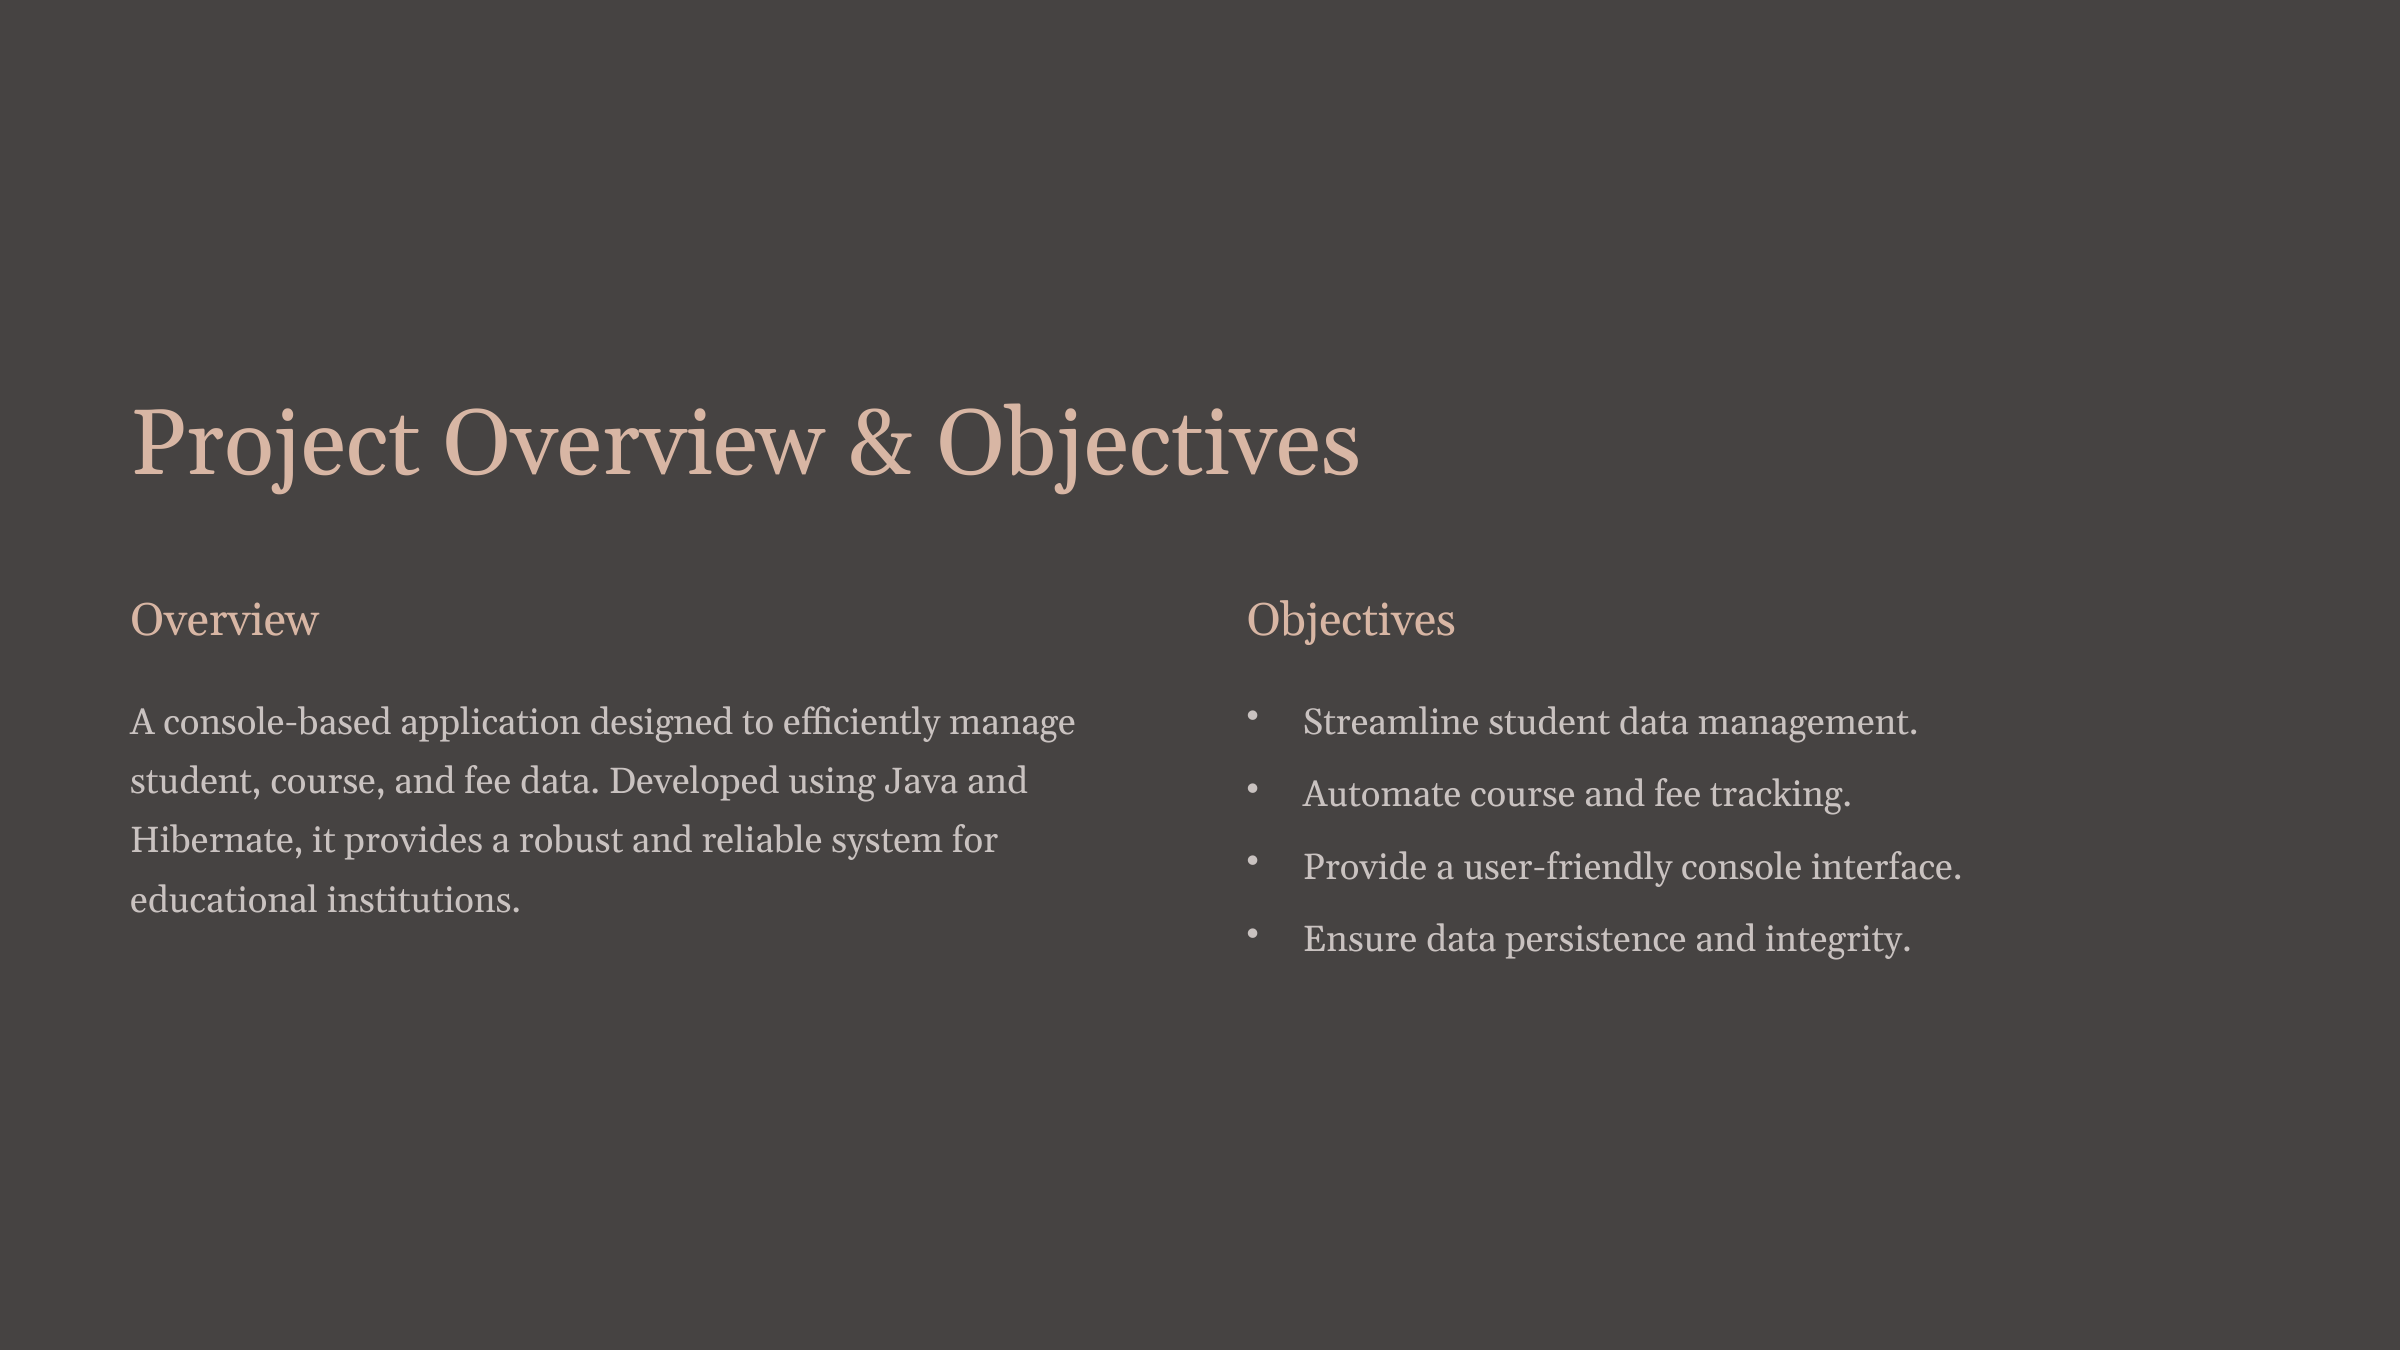

Project Overview & Objectives
Overview
Objectives
A console-based application designed to efficiently manage student, course, and fee data. Developed using Java and Hibernate, it provides a robust and reliable system for educational institutions.
Streamline student data management.
Automate course and fee tracking.
Provide a user-friendly console interface.
Ensure data persistence and integrity.